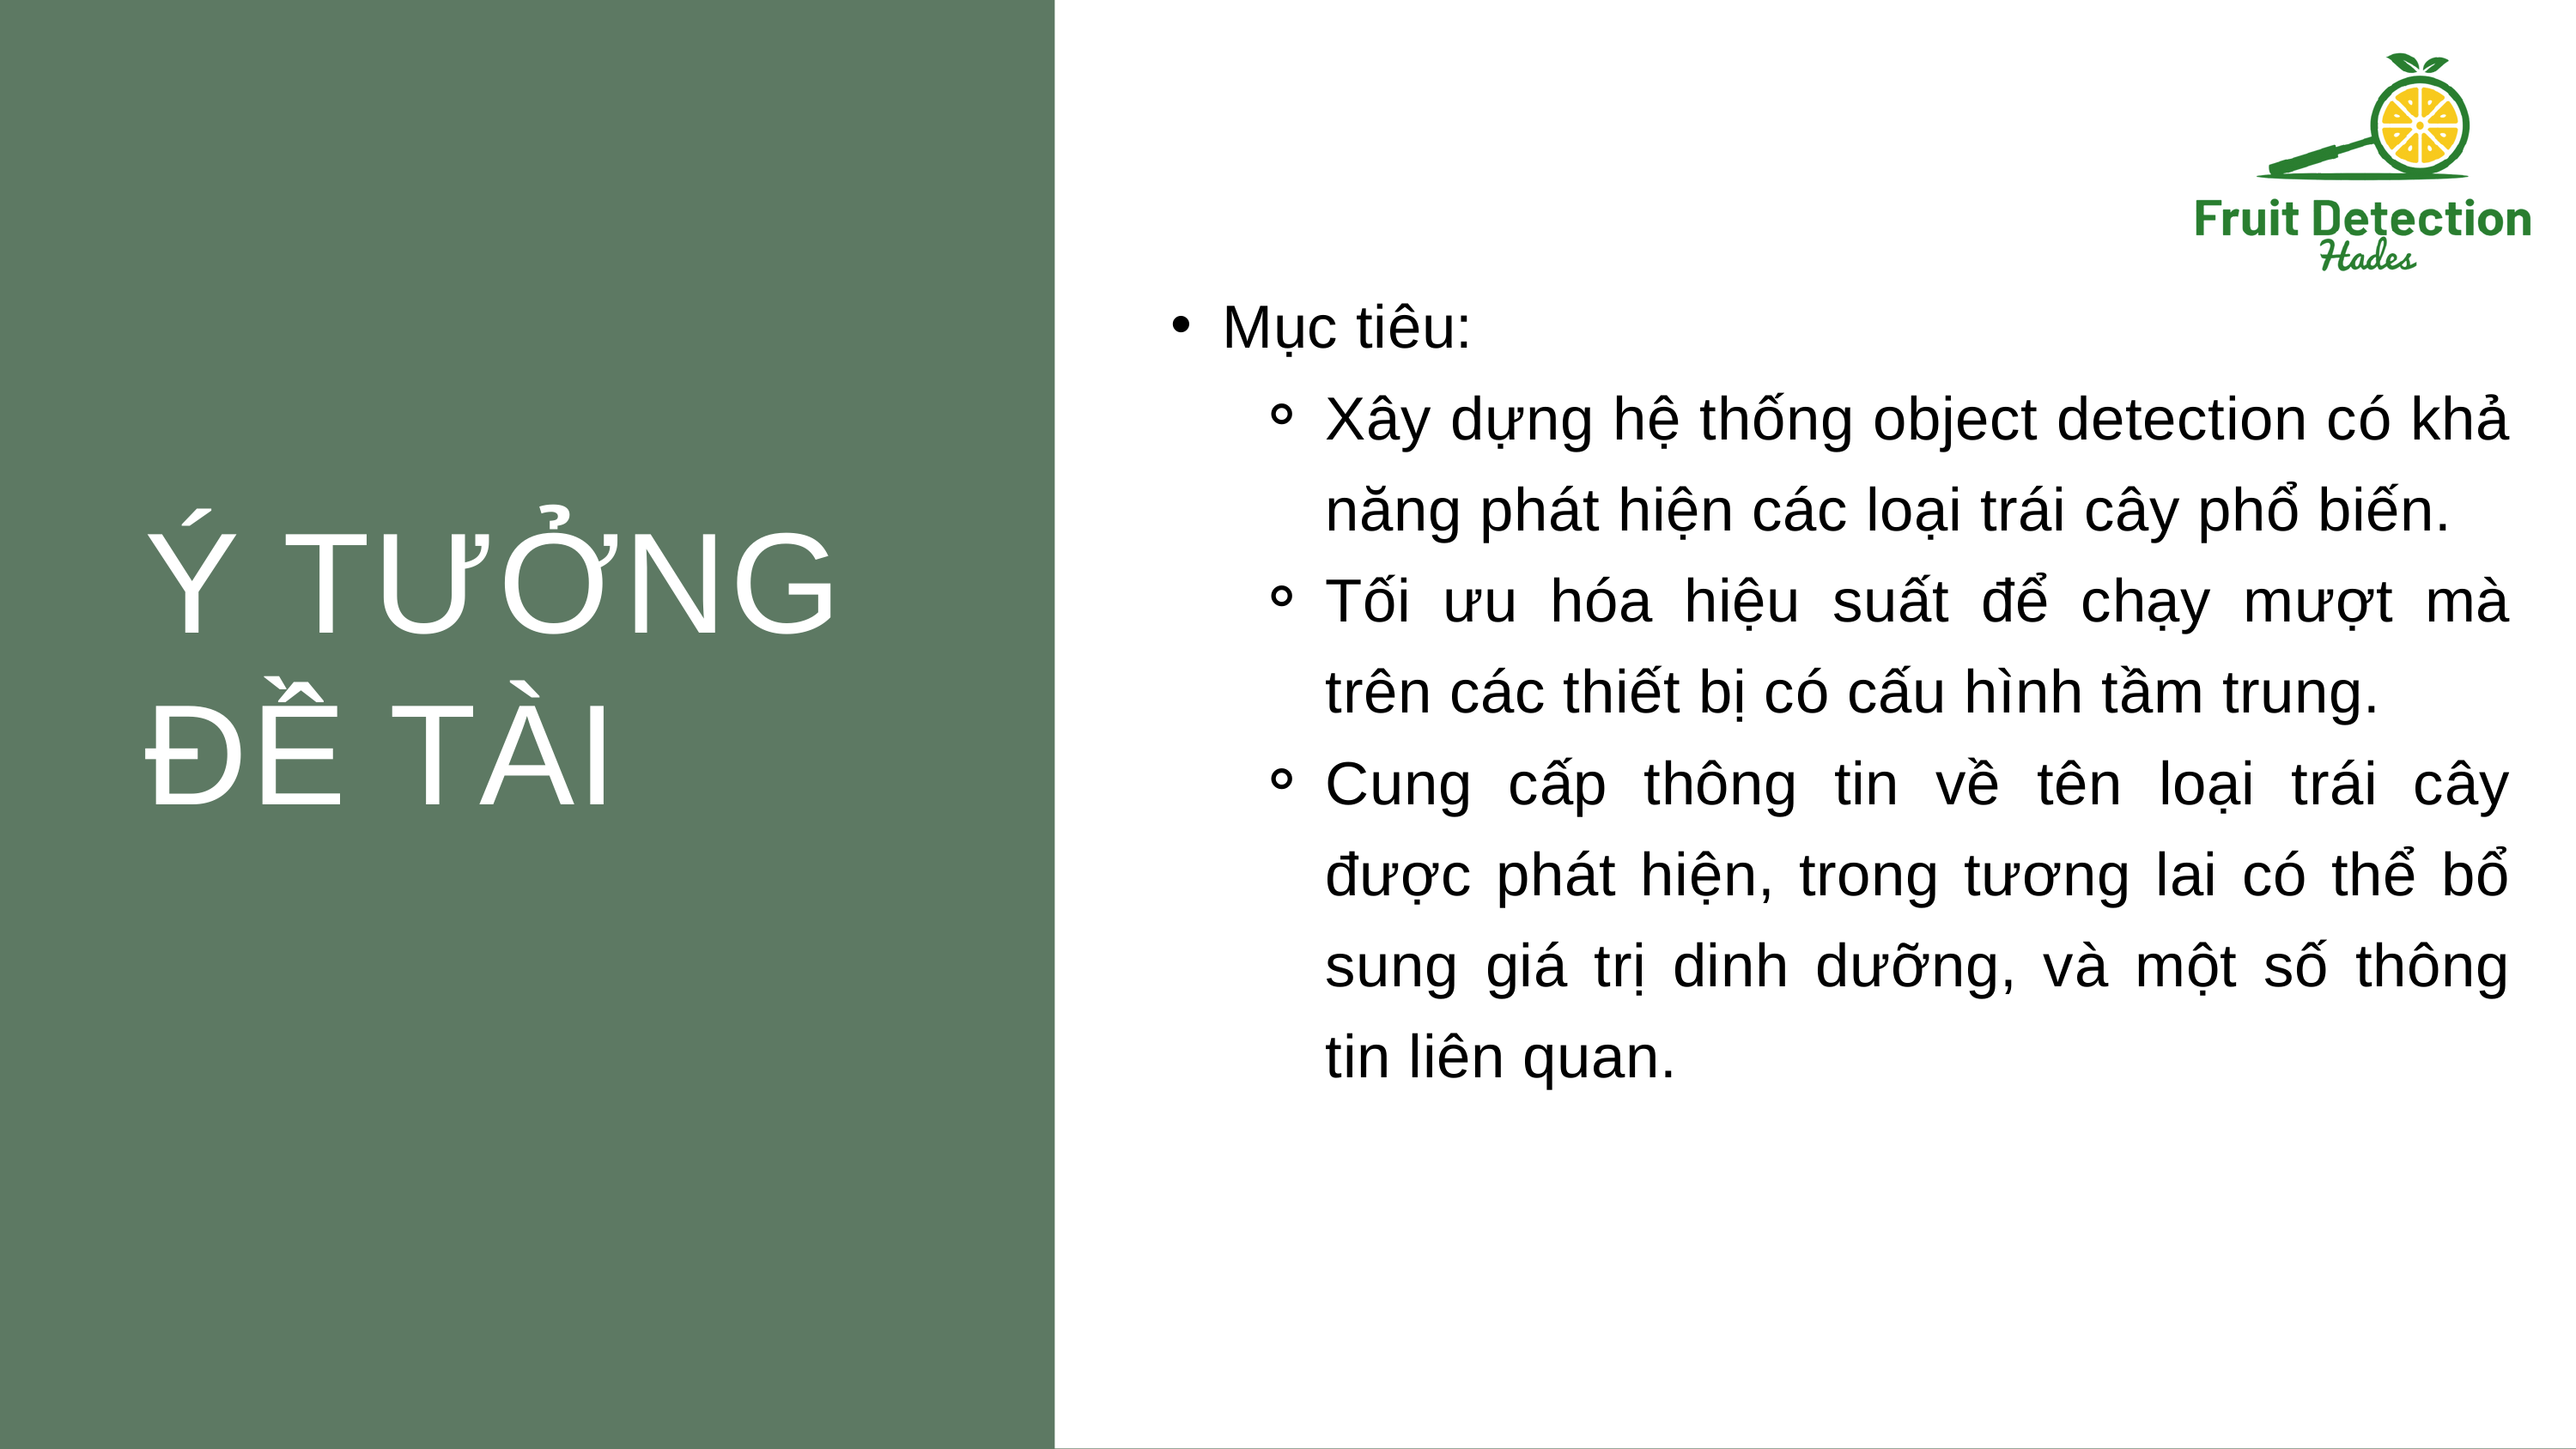

Mục tiêu:
Xây dựng hệ thống object detection có khả năng phát hiện các loại trái cây phổ biến.
Tối ưu hóa hiệu suất để chạy mượt mà trên các thiết bị có cấu hình tầm trung.
Cung cấp thông tin về tên loại trái cây được phát hiện, trong tương lai có thể bổ sung giá trị dinh dưỡng, và một số thông tin liên quan.

Ý TƯỞNG ĐỀ TÀI